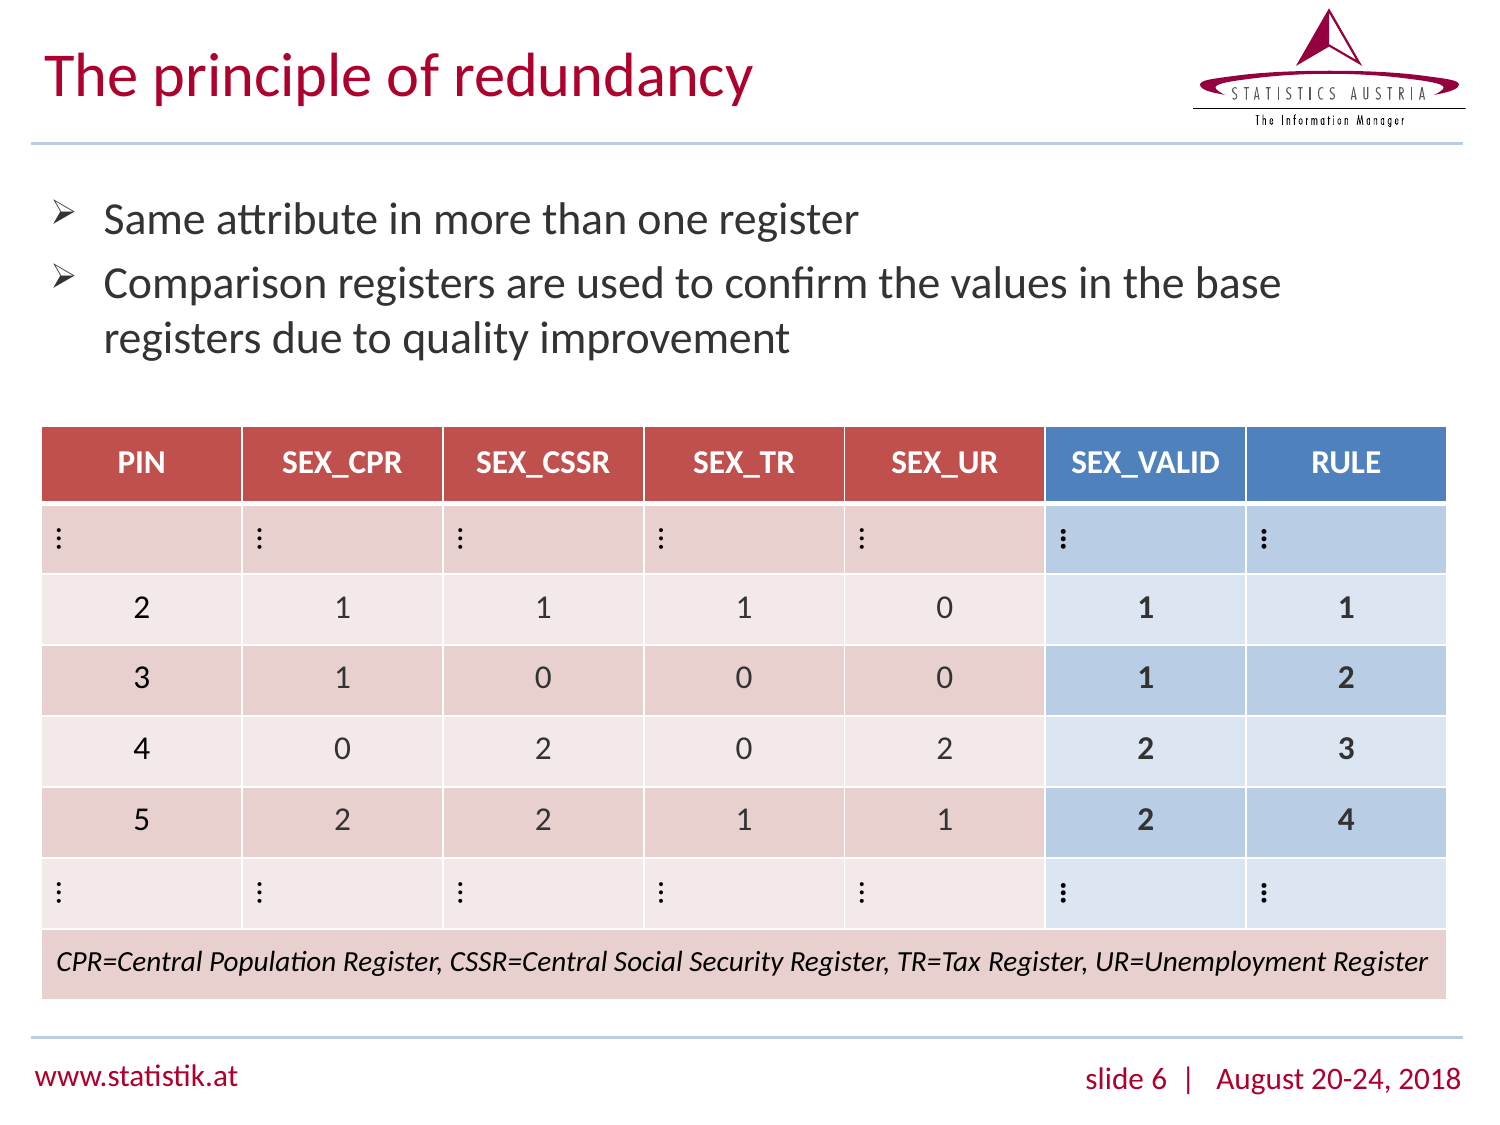

# The principle of redundancy
Same attribute in more than one register
Comparison registers are used to confirm the values in the base registers due to quality improvement
| PIN | SEX\_CPR | SEX\_CSSR | SEX\_TR | SEX\_UR | SEX\_VALID | RULE |
| --- | --- | --- | --- | --- | --- | --- |
| … | … | … | … | … | … | … |
| 2 | 1 | 1 | 1 | 0 | 1 | 1 |
| 3 | 1 | 0 | 0 | 0 | 1 | 2 |
| 4 | 0 | 2 | 0 | 2 | 2 | 3 |
| 5 | 2 | 2 | 1 | 1 | 2 | 4 |
| … | … | … | … | … | … | … |
| CPR=Central Population Register, CSSR=Central Social Security Register, TR=Tax Register, UR=Unemployment Register |  |  |  |  |  |  |